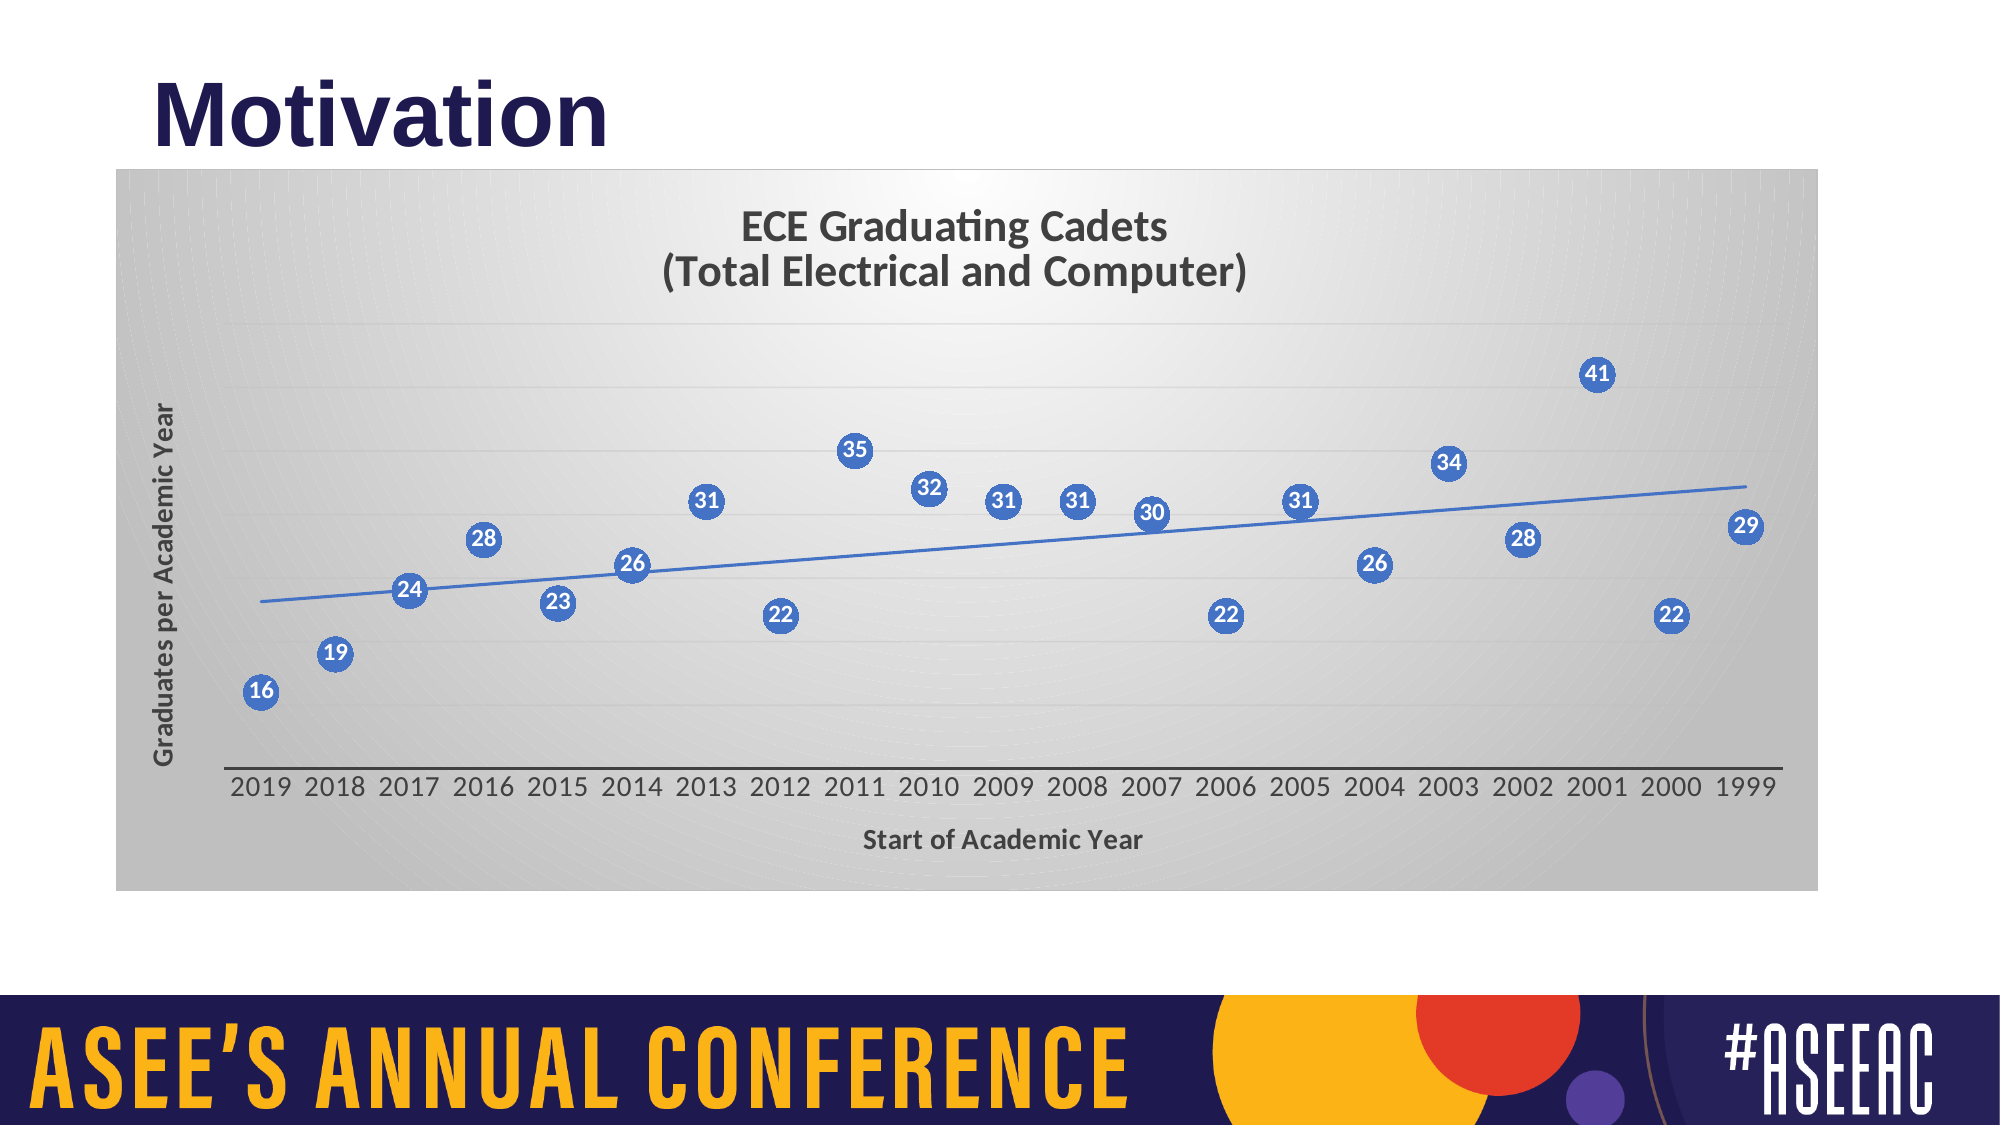

# Motivation

### Chart: ECE Graduating Cadets
(Total Electrical and Computer)

| Category |  |
|---|---|
| 2019 | 16.0 |
| 2018 | 19.0 |
| 2017 | 24.0 |
| 2016 | 28.0 |
| 2015 | 23.0 |
| 2014 | 26.0 |
| 2013 | 31.0 |
| 2012 | 22.0 |
| 2011 | 35.0 |
| 2010 | 32.0 |
| 2009 | 31.0 |
| 2008 | 31.0 |
| 2007 | 30.0 |
| 2006 | 22.0 |
| 2005 | 31.0 |
| 2004 | 26.0 |
| 2003 | 34.0 |
| 2002 | 28.0 |
| 2001 | 41.0 |
| 2000 | 22.0 |
| 1999 | 29.0 |